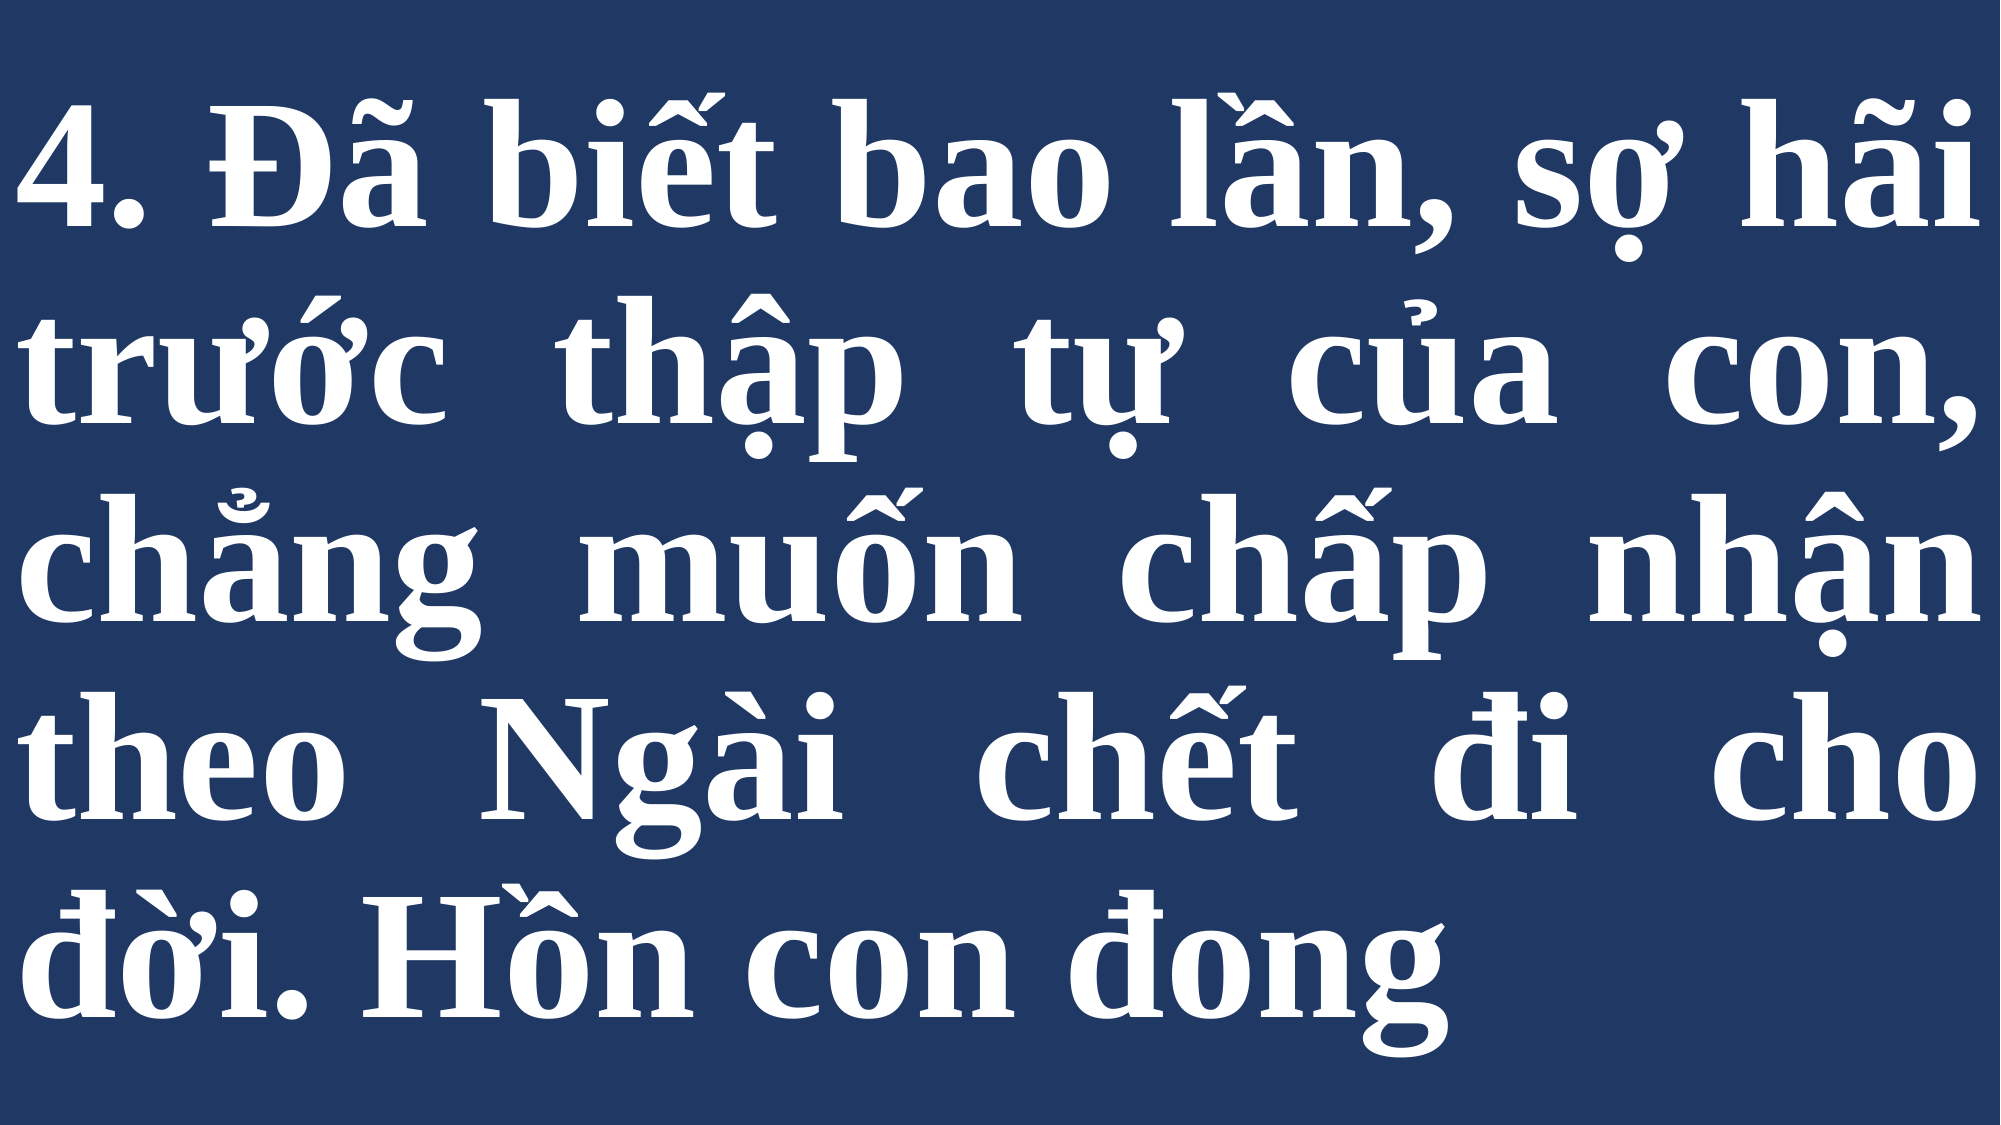

# 4. Đã biết bao lần, sợ hãi trước thập tự của con, chẳng muốn chấp nhận theo Ngài chết đi cho đời. Hồn con đong